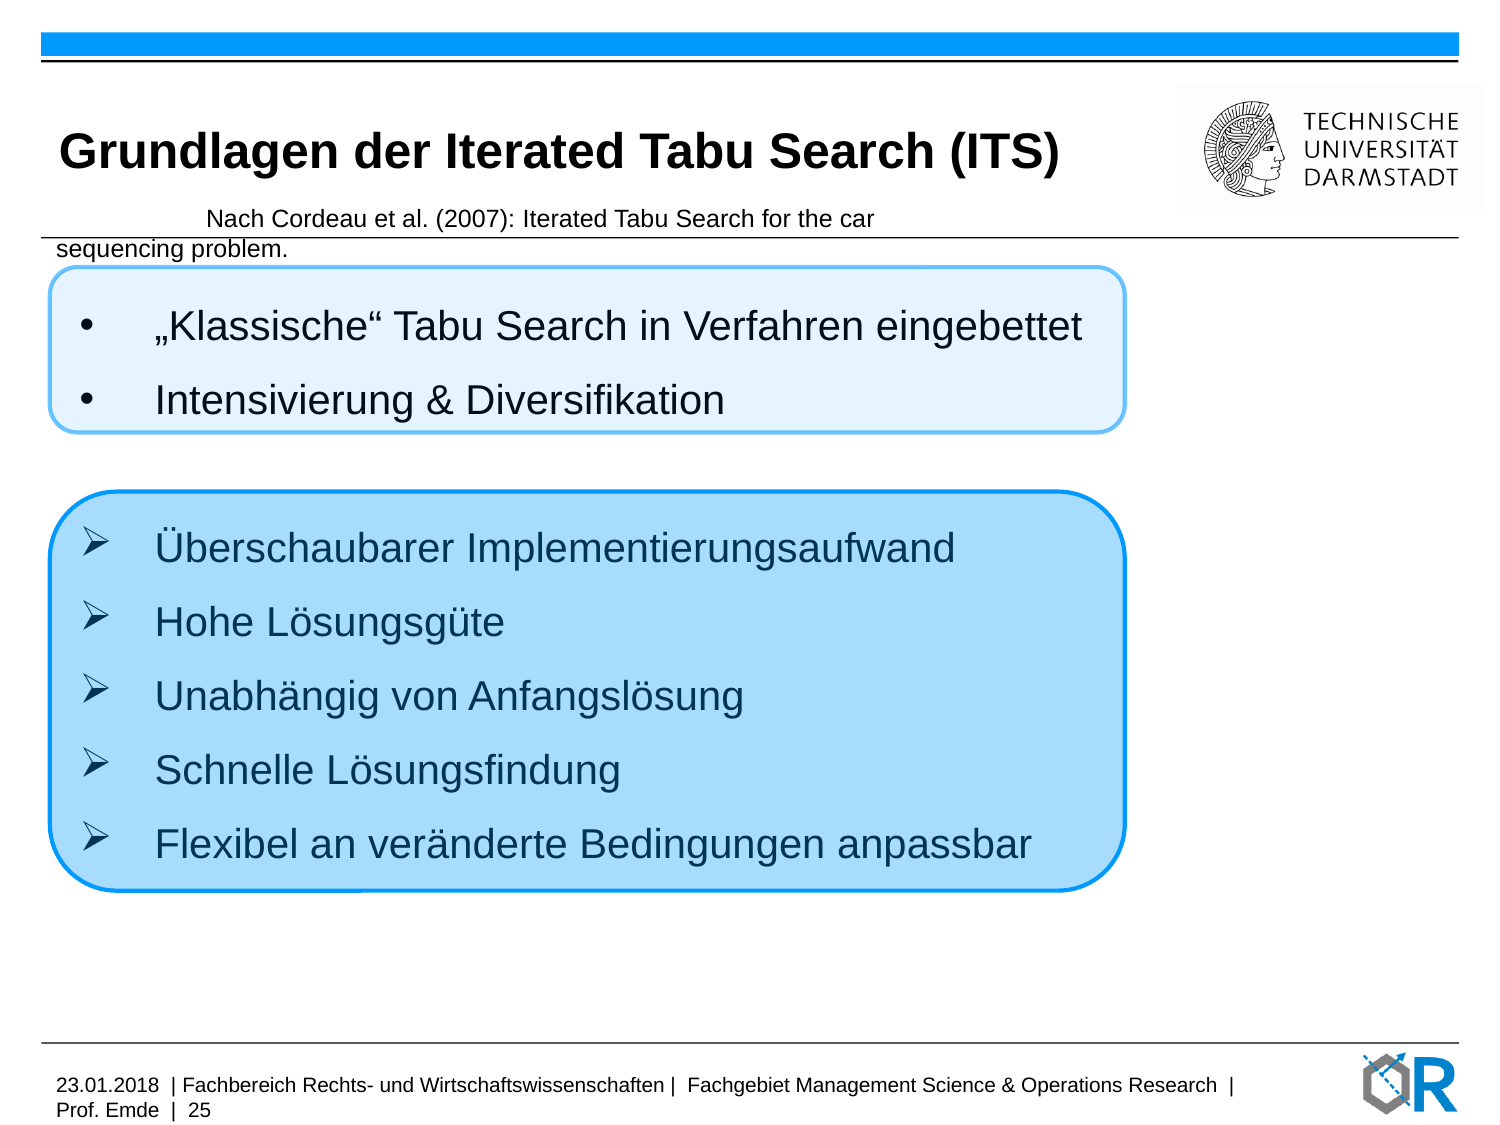

# Grundlagen der Iterated Tabu Search (ITS)
	Nach Cordeau et al. (2007): Iterated Tabu Search for the car sequencing problem.

„Klassische“ Tabu Search in Verfahren eingebettet
Intensivierung & Diversifikation

Überschaubarer Implementierungsaufwand
Hohe Lösungsgüte
Unabhängig von Anfangslösung
Schnelle Lösungsfindung
Flexibel an veränderte Bedingungen anpassbar